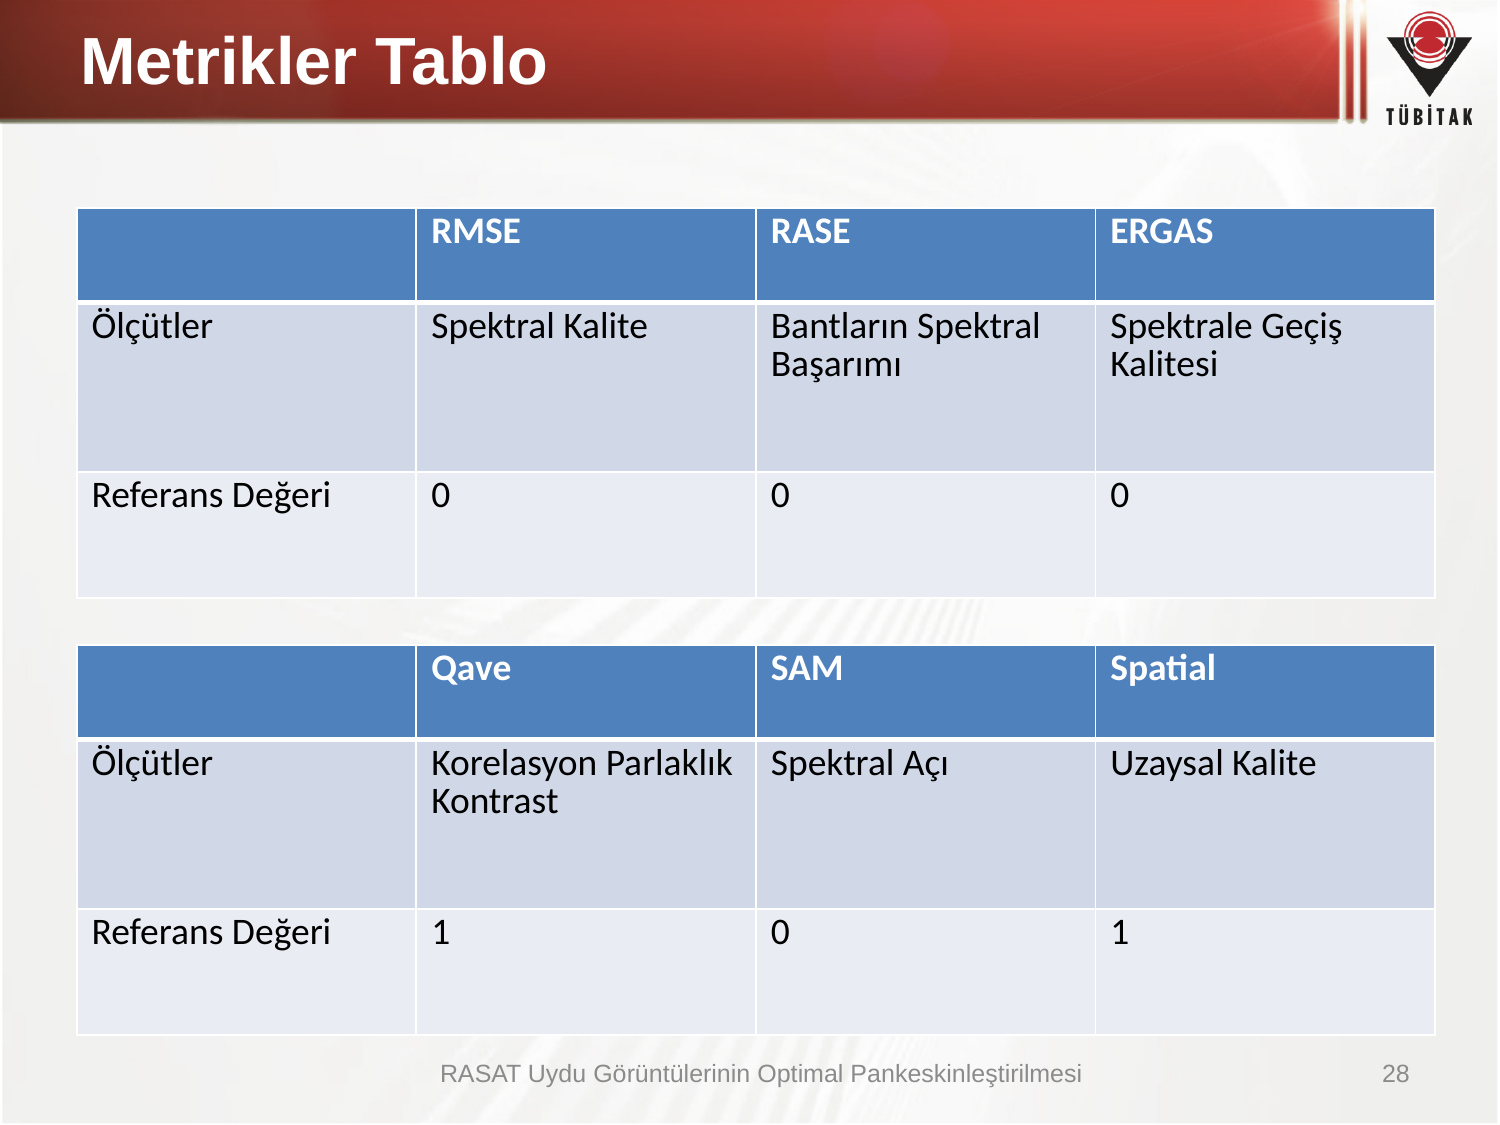

# Metrikler Tablo
|  | RMSE | RASE | ERGAS |
| --- | --- | --- | --- |
| Ölçütler | Spektral Kalite | Bantların Spektral Başarımı | Spektrale Geçiş Kalitesi |
| Referans Değeri | 0 | 0 | 0 |
|  | Qave | SAM | Spatial |
| --- | --- | --- | --- |
| Ölçütler | Korelasyon Parlaklık Kontrast | Spektral Açı | Uzaysal Kalite |
| Referans Değeri | 1 | 0 | 1 |
RASAT Uydu Görüntülerinin Optimal Pankeskinleştirilmesi
28